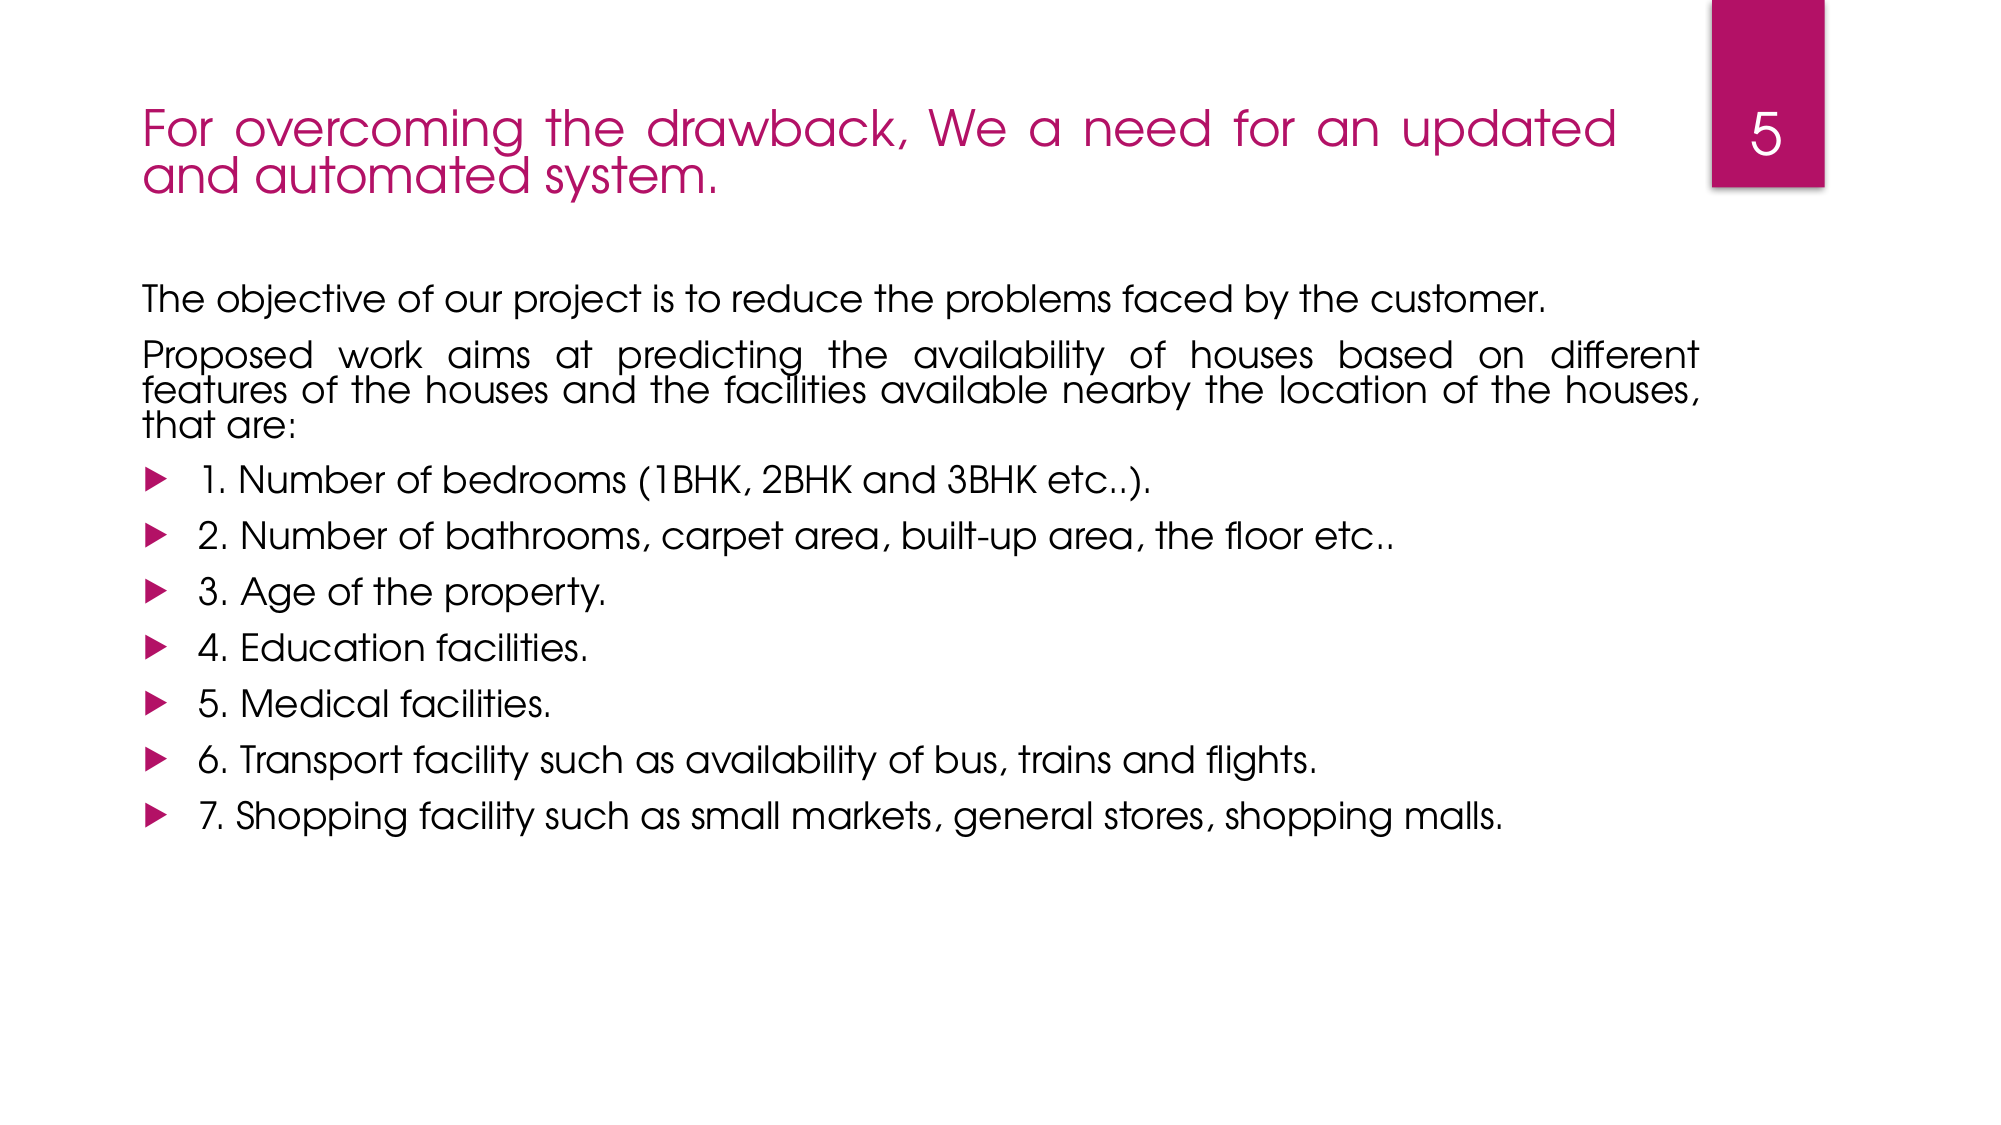

5
For overcoming the drawback, We a need for an updated and automated system.
The objective of our project is to reduce the problems faced by the customer.
Proposed work aims at predicting the availability of houses based on different features of the houses and the facilities available nearby the location of the houses, that are:
1. Number of bedrooms (1BHK, 2BHK and 3BHK etc..).
2. Number of bathrooms, carpet area, built-up area, the floor etc..
3. Age of the property.
4. Education facilities.
5. Medical facilities.
6. Transport facility such as availability of bus, trains and flights.
7. Shopping facility such as small markets, general stores, shopping malls.